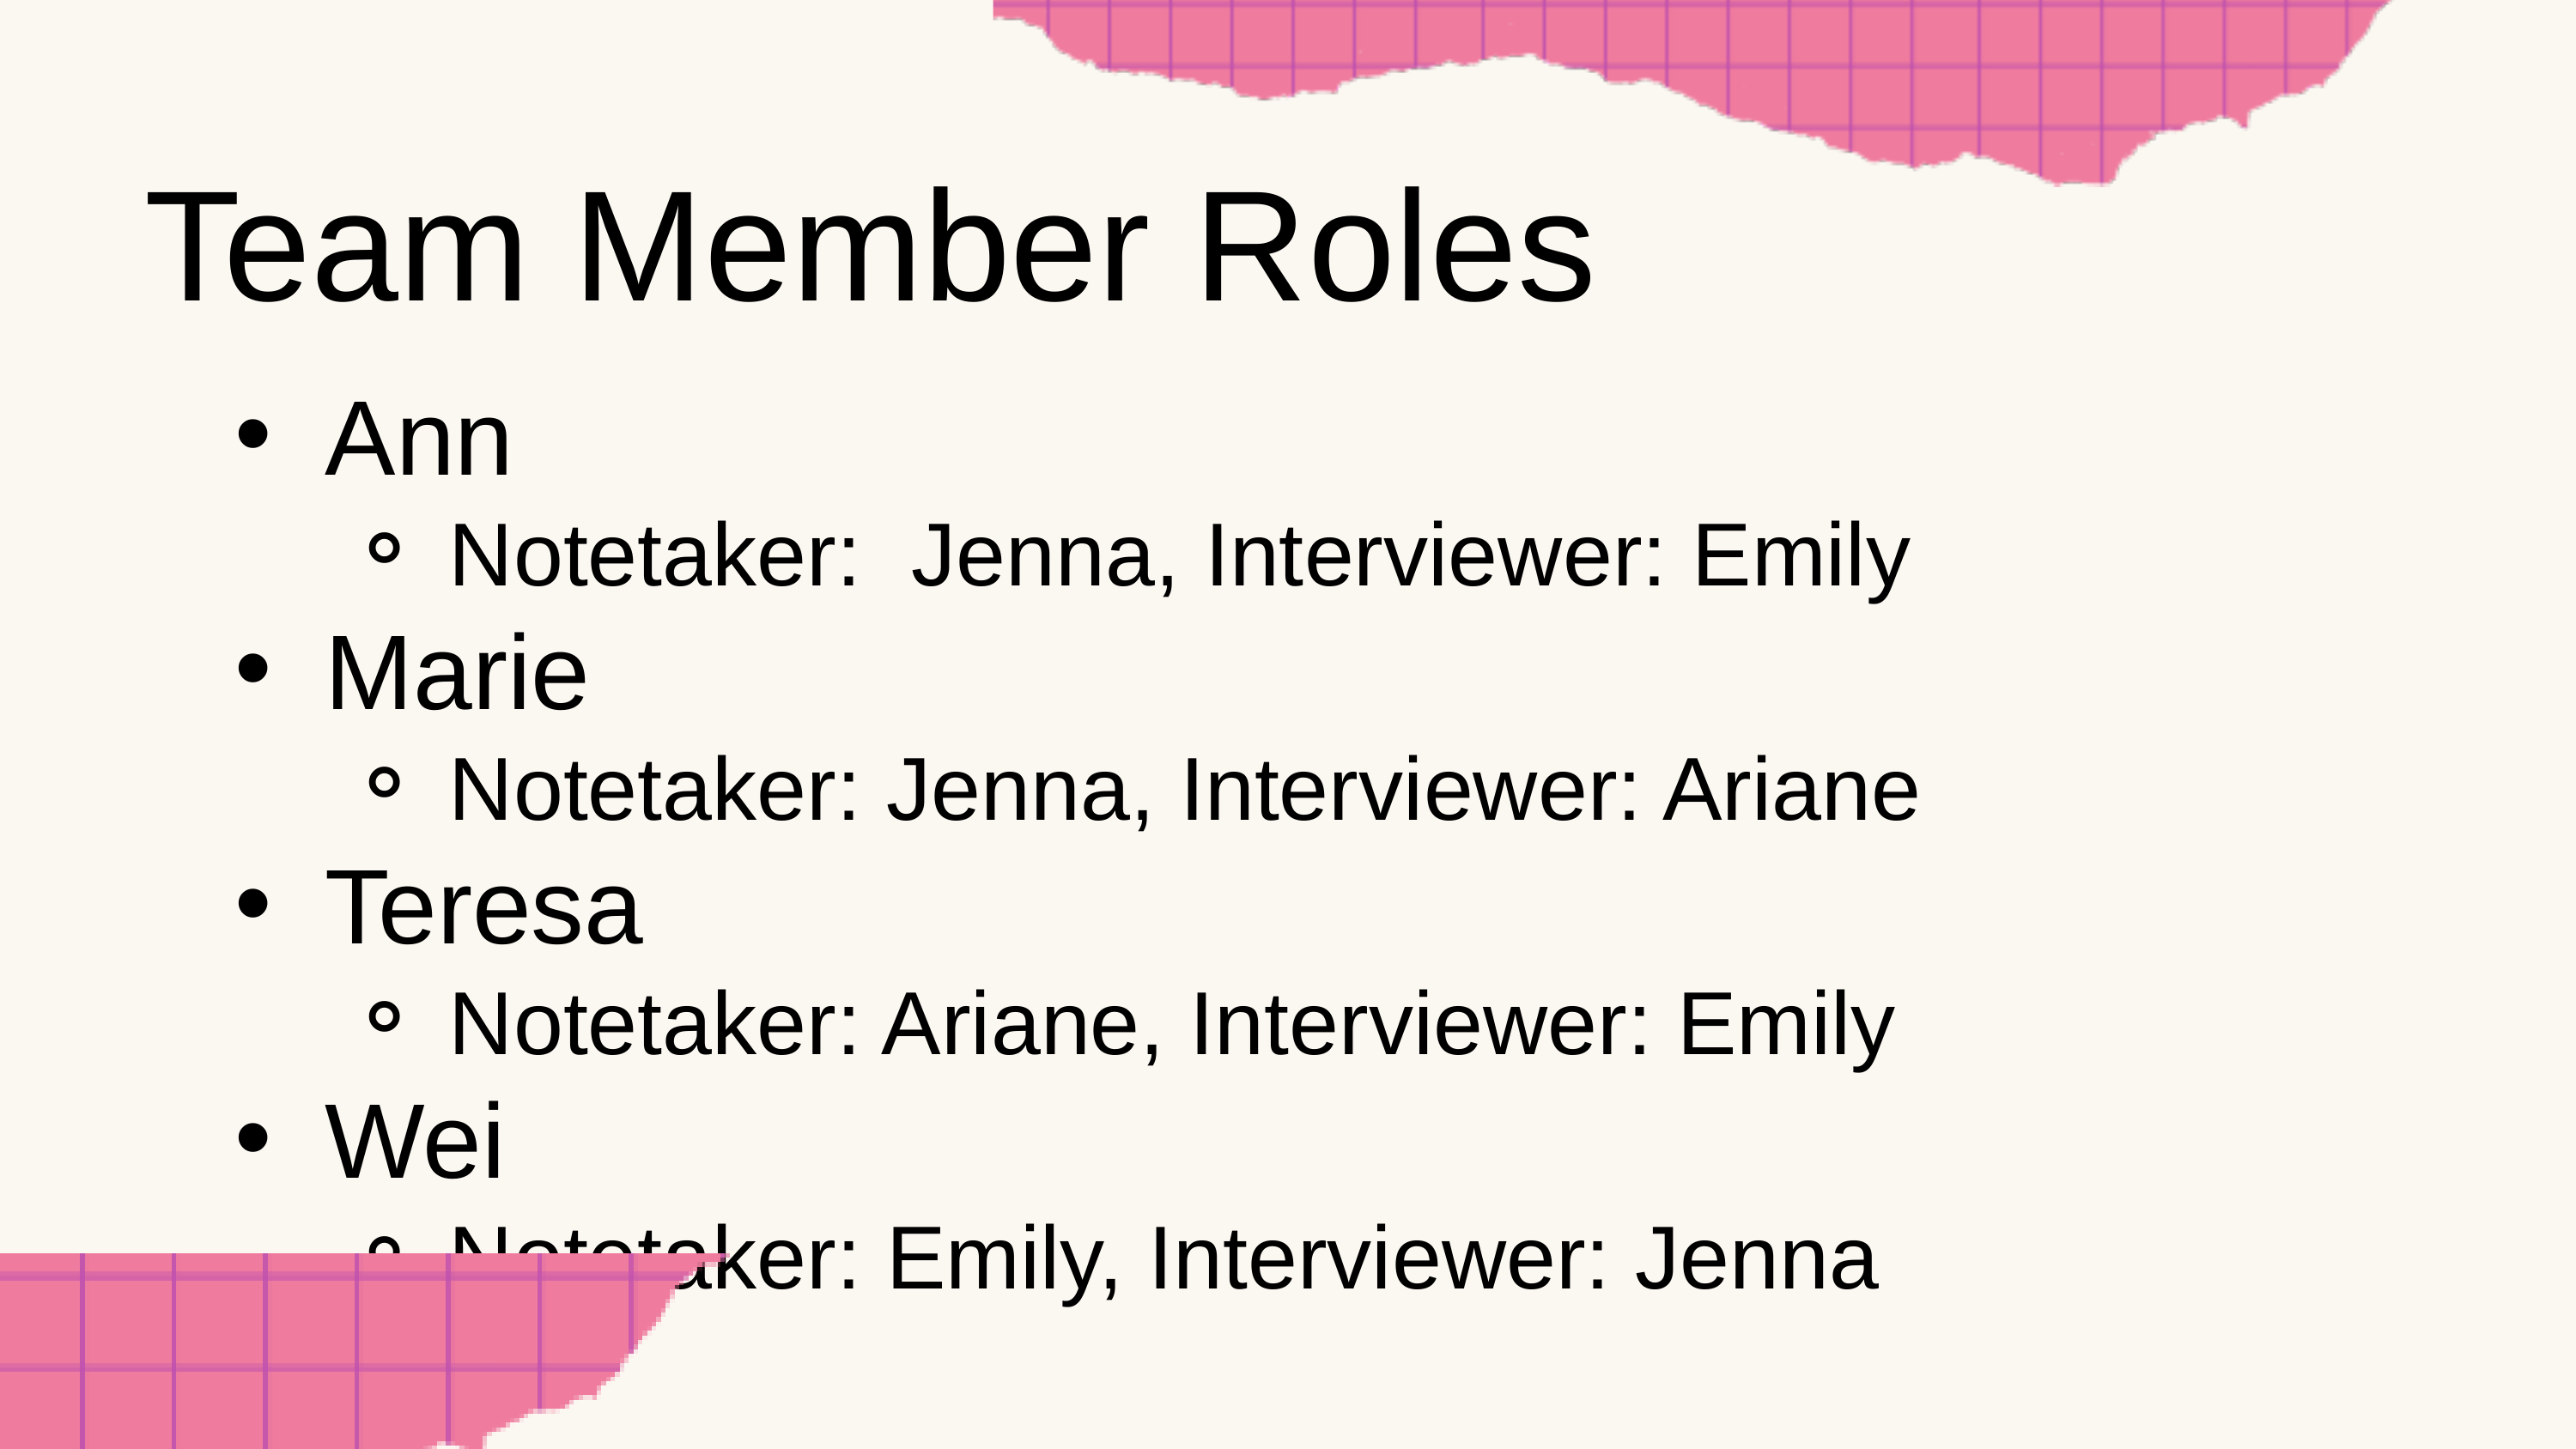

Team Member Roles
Ann
Notetaker:  Jenna, Interviewer: Emily
Marie
Notetaker: Jenna, Interviewer: Ariane
Teresa
Notetaker: Ariane, Interviewer: Emily
Wei
Notetaker: Emily, Interviewer: Jenna